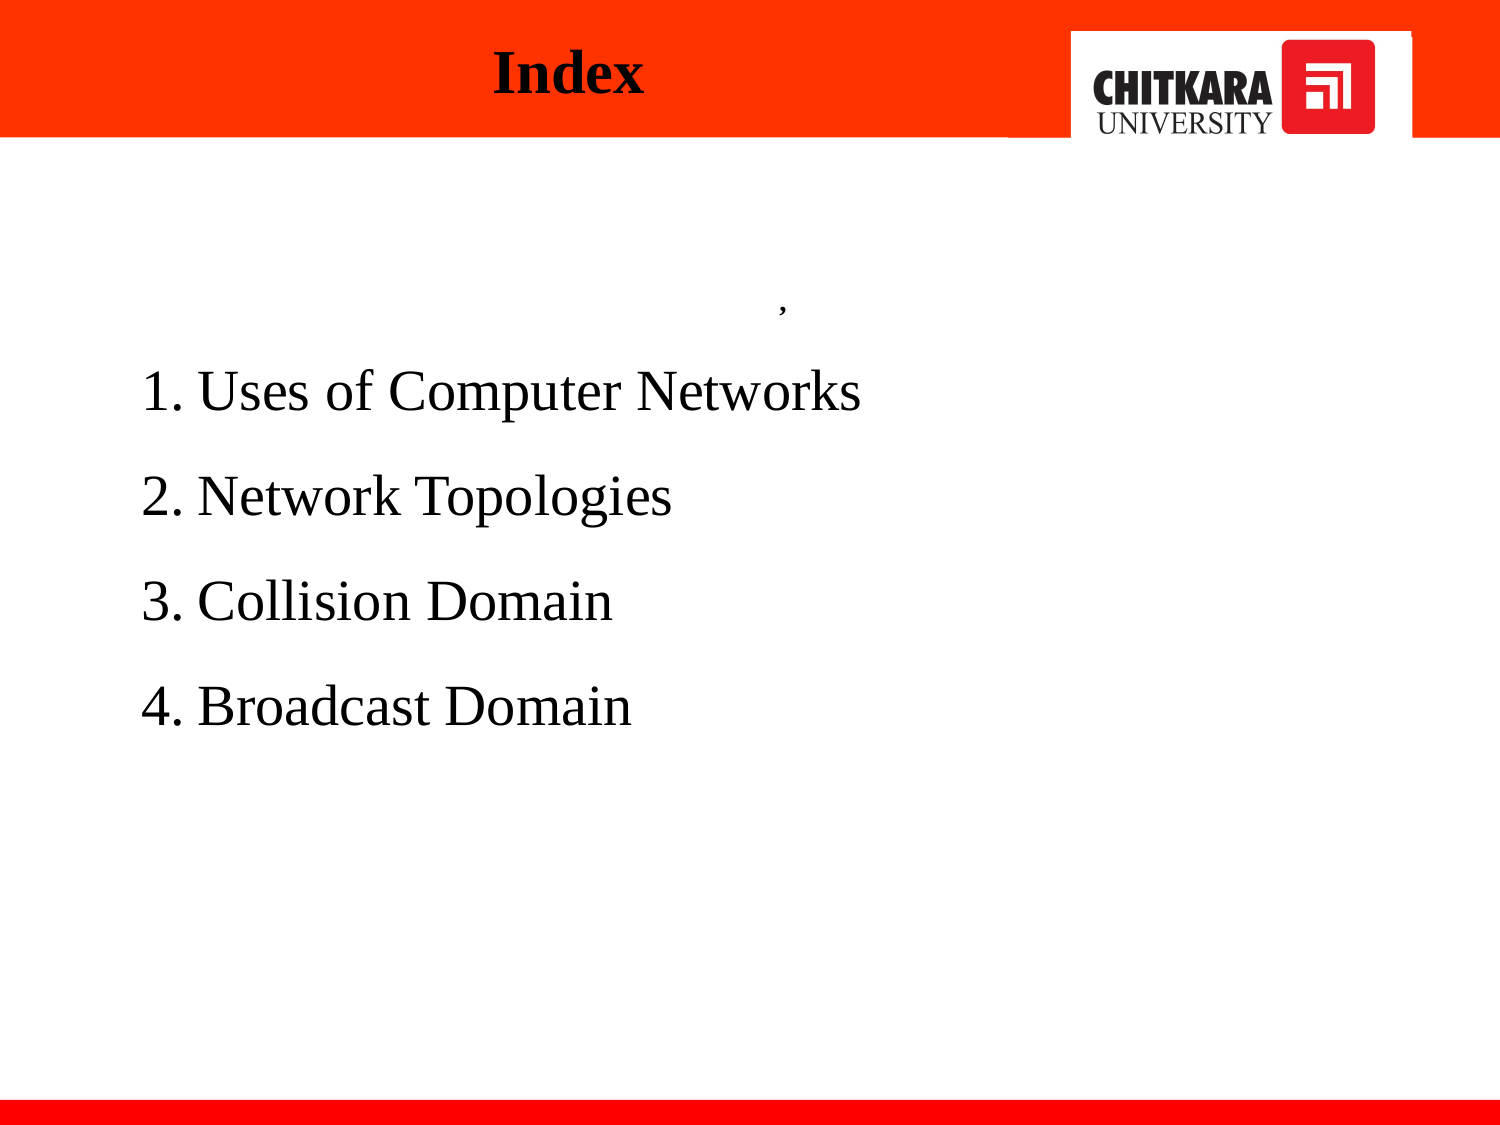

Index

,
Uses of Computer Networks
Network Topologies
Collision Domain
Broadcast Domain